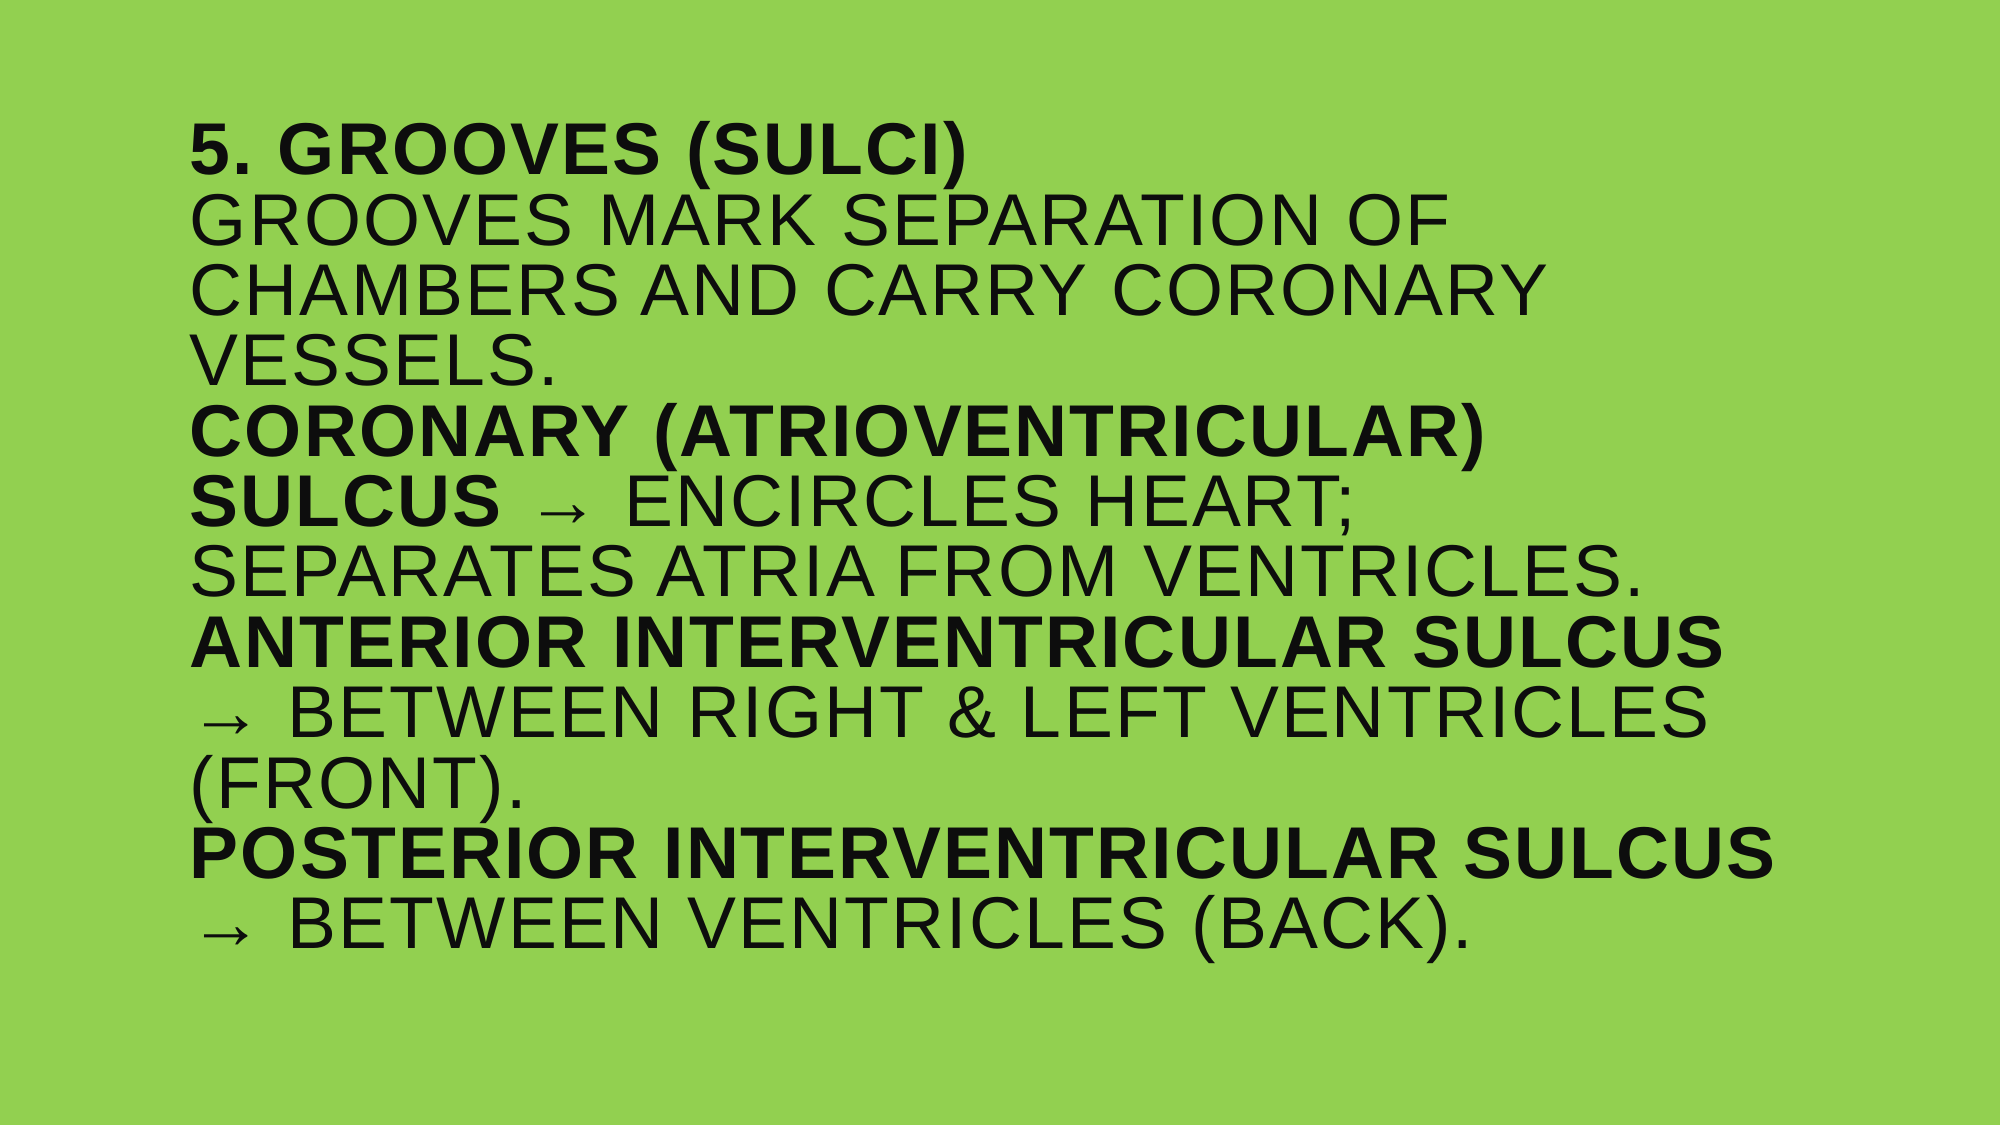

# 5. Grooves (Sulci) Grooves mark separation of chambers and carry coronary vessels. Coronary (Atrioventricular) sulcus → encircles heart; separates atria from ventricles. Anterior interventricular sulcus → between right & left ventricles (front). Posterior interventricular sulcus → between ventricles (back).